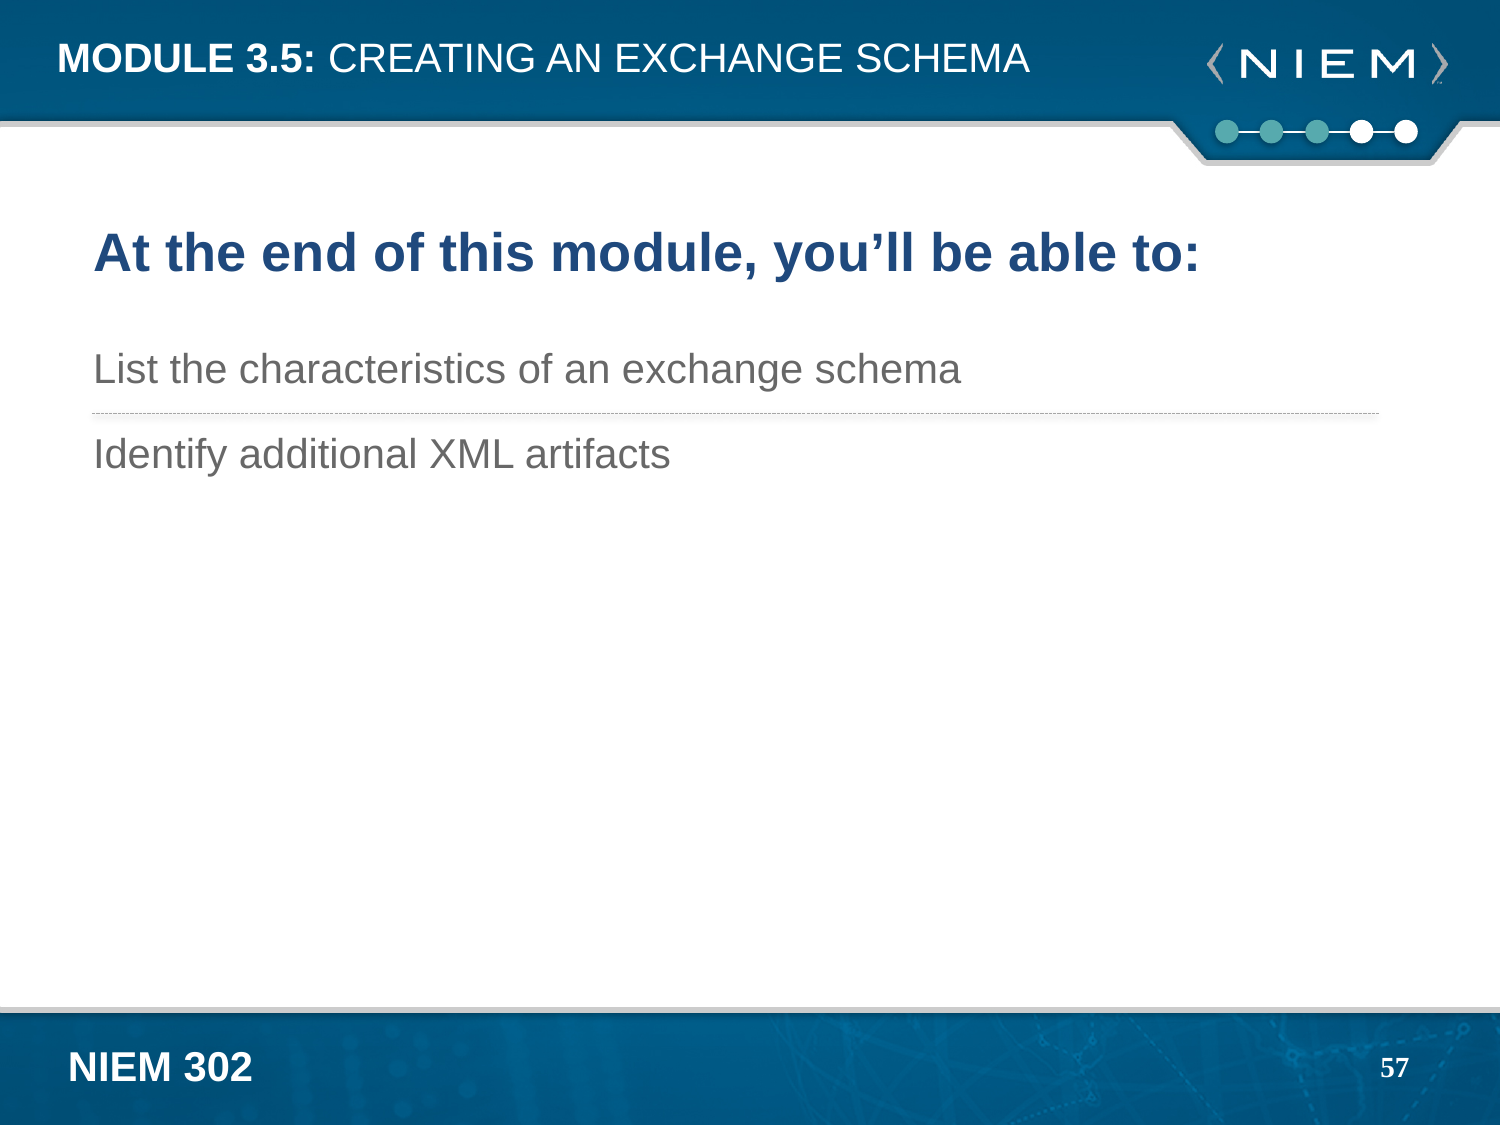

# Module 3.5: Creating an Exchange Schema

At the end of this module, you’ll be able to:
List the characteristics of an exchange schema
Identify additional XML artifacts
57